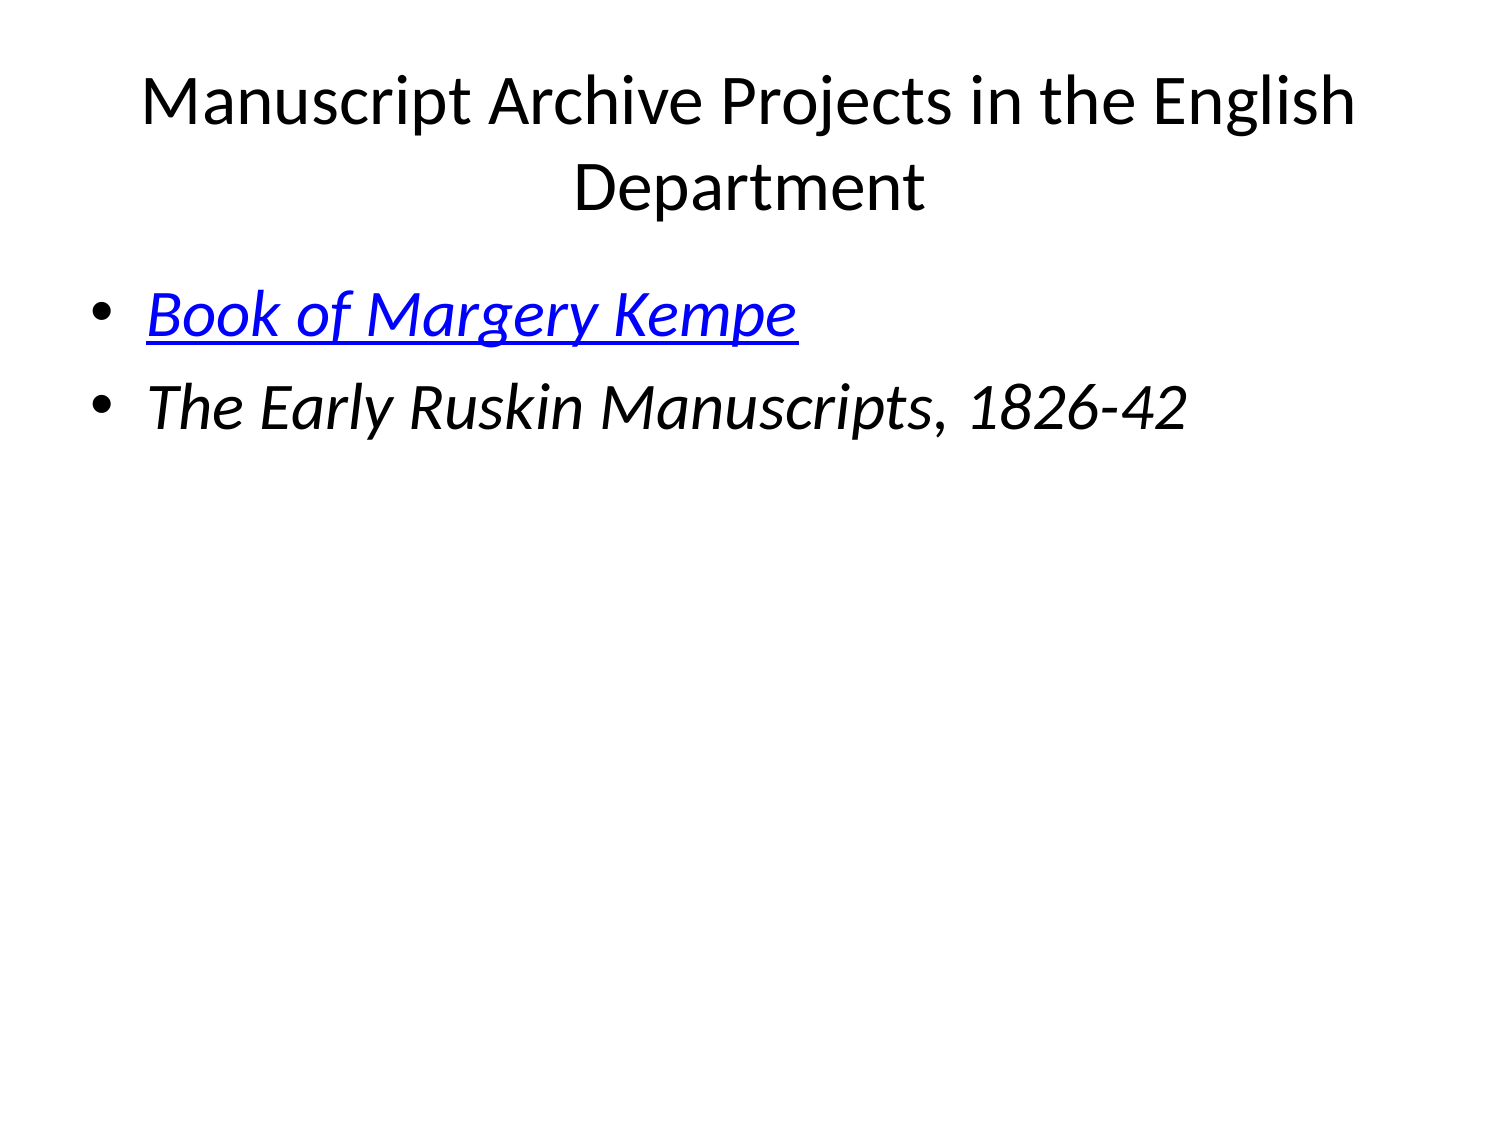

# Manuscript Archive Projects in the English Department
Book of Margery Kempe
The Early Ruskin Manuscripts, 1826-42